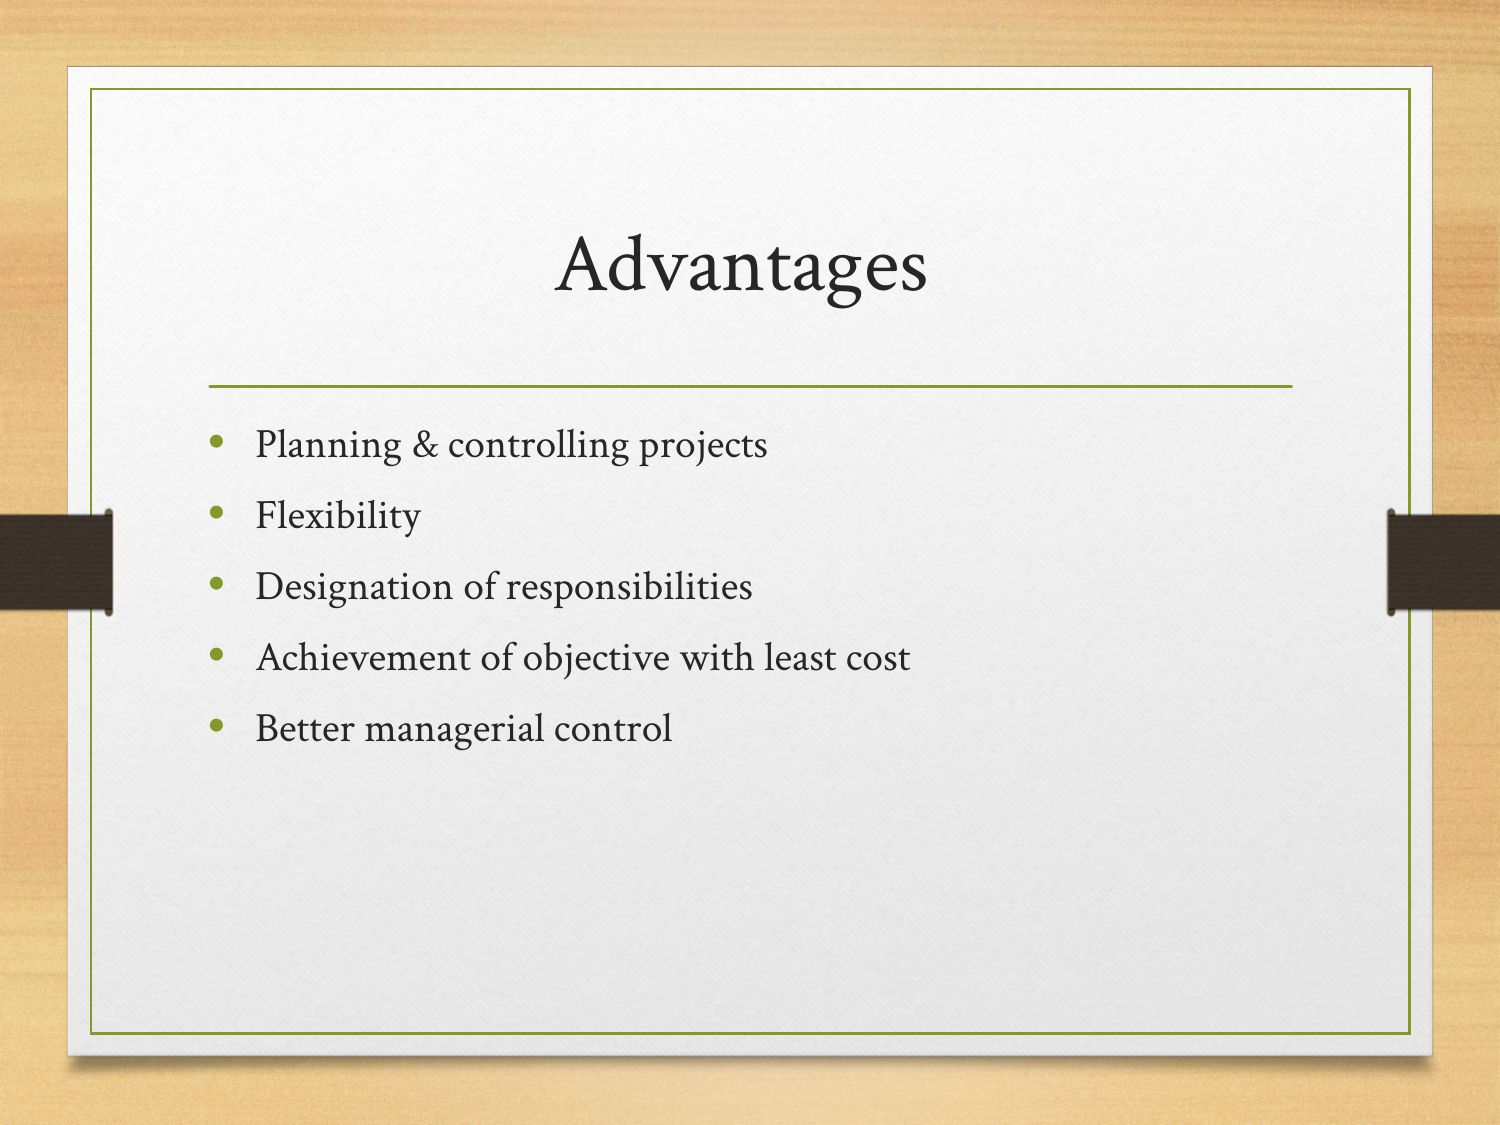

# Advantages
Planning & controlling projects
Flexibility
Designation of responsibilities
Achievement of objective with least cost
Better managerial control